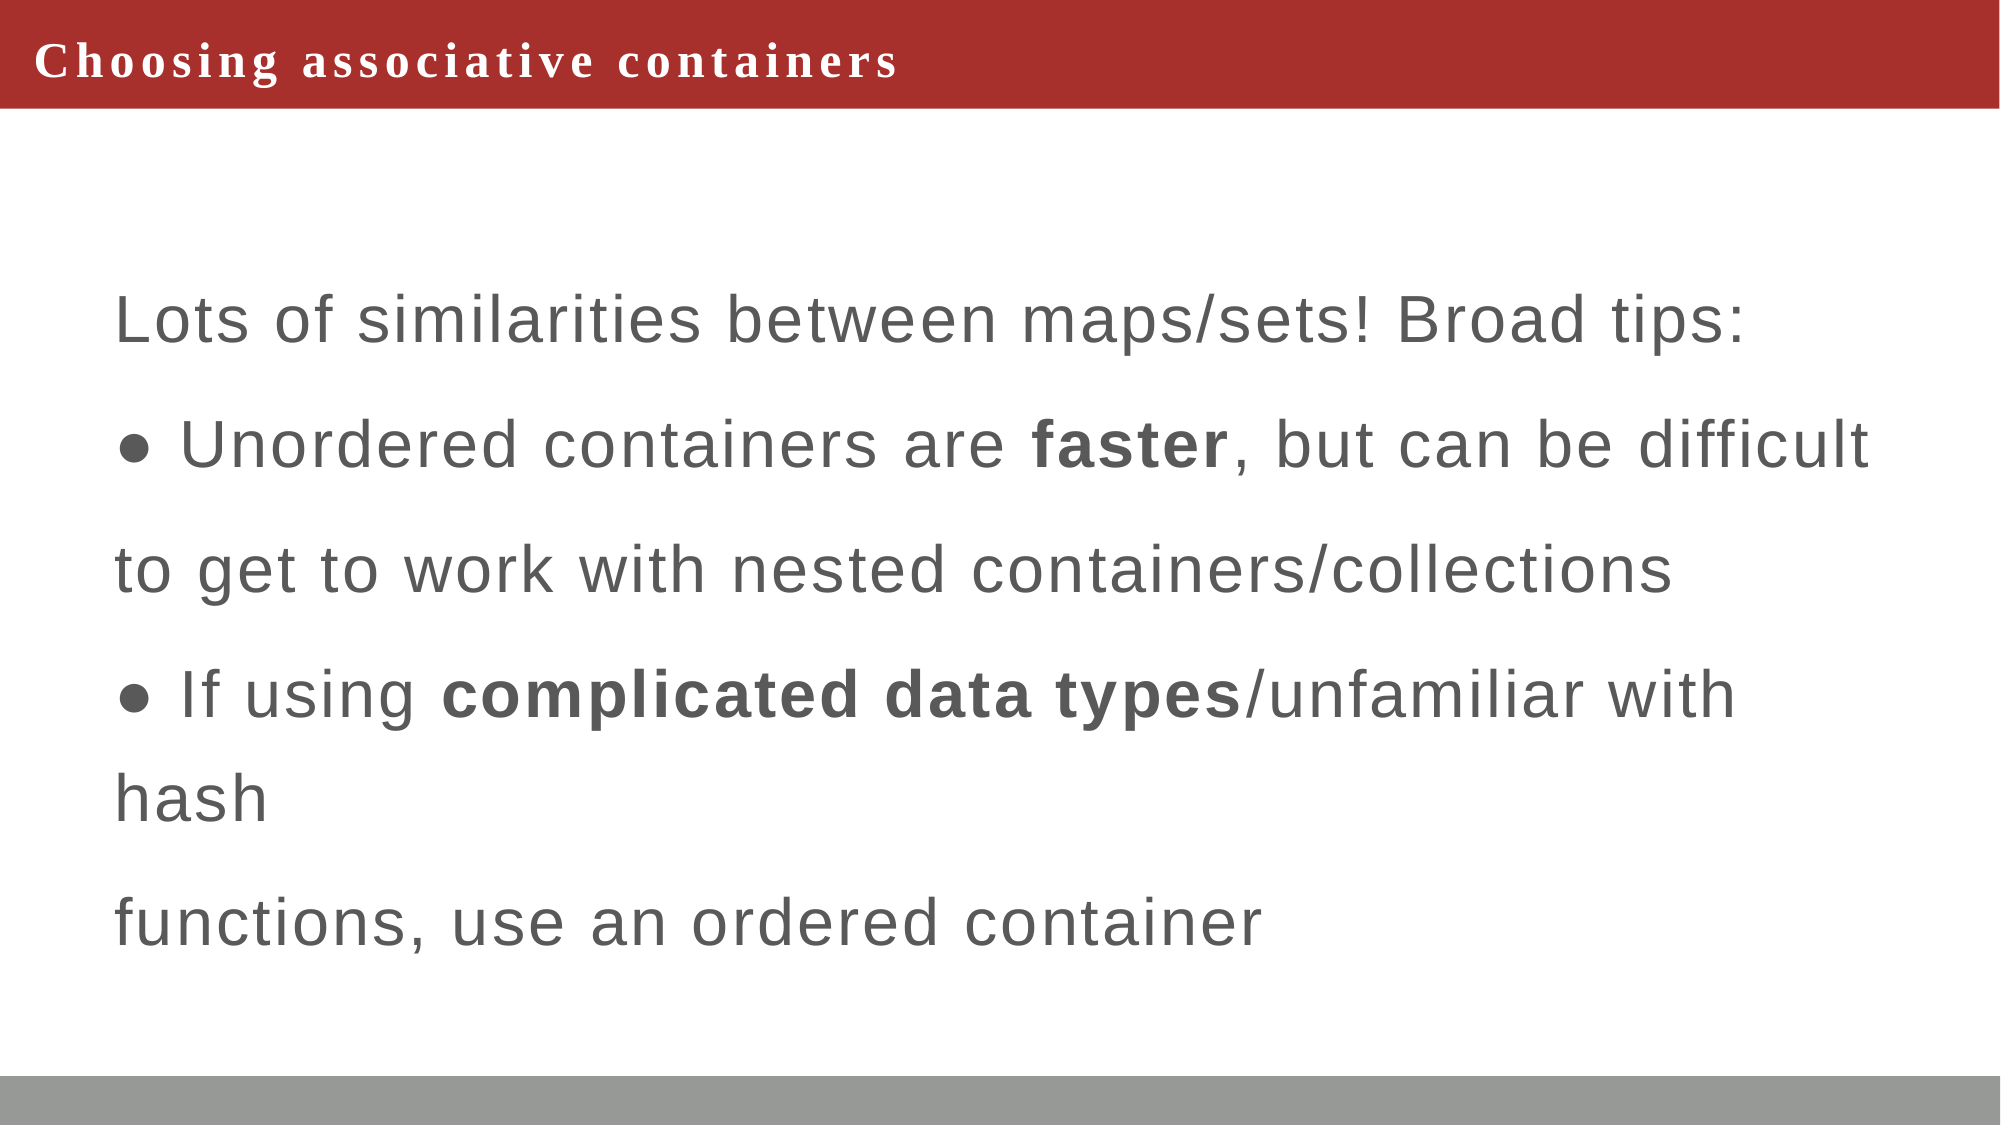

# Choosing associative containers
Lots of similarities between maps/sets! Broad tips:
● Unordered containers are faster, but can be difficult
to get to work with nested containers/collections
● If using complicated data types/unfamiliar with hash
functions, use an ordered container
5